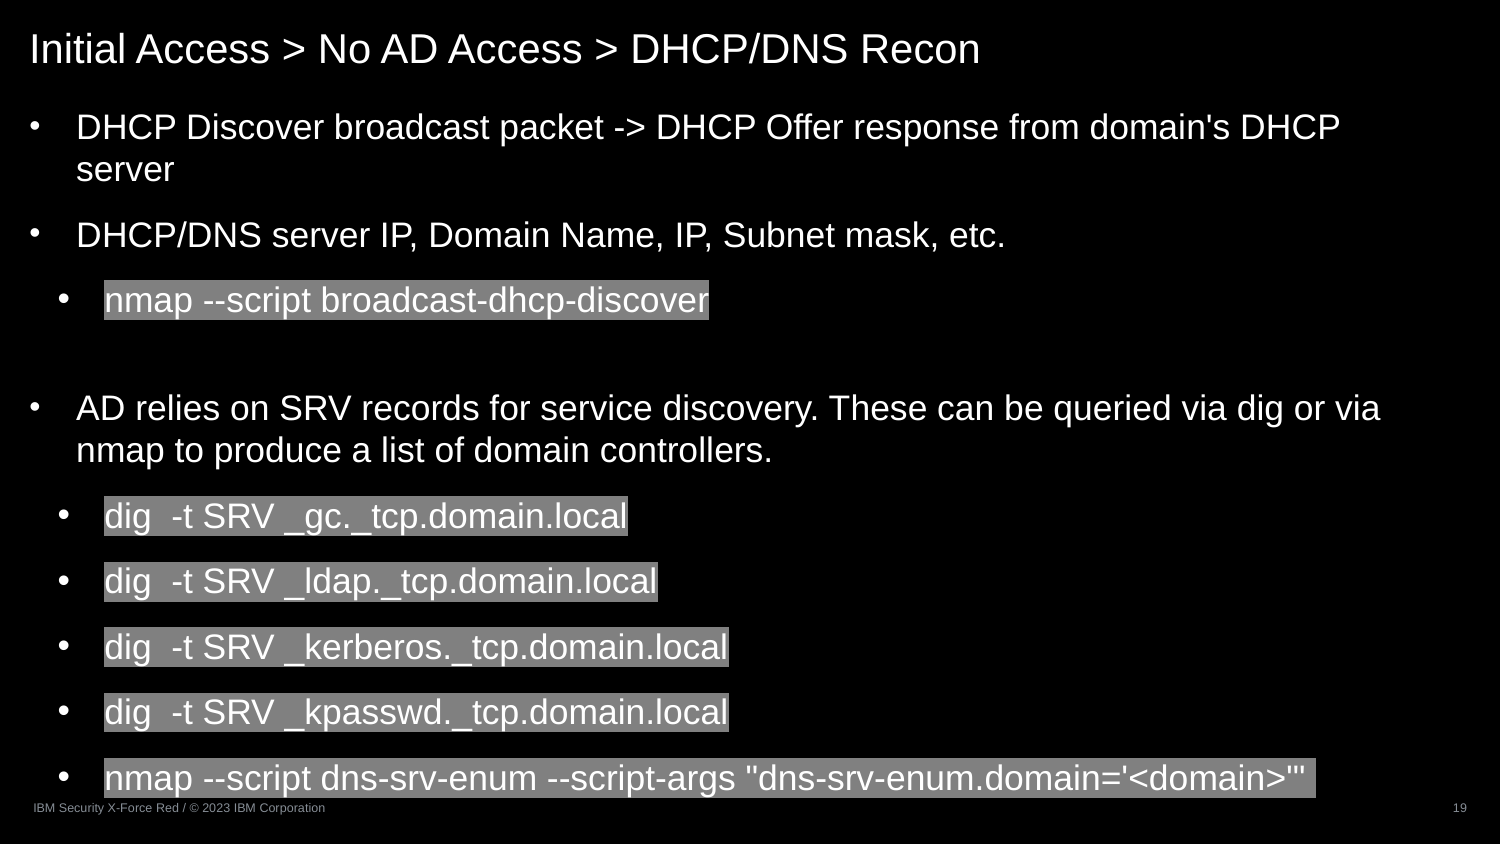

# Initial Access > No AD Access > DHCP/DNS Recon
DHCP Discover broadcast packet -> DHCP Offer response from domain's DHCP server
DHCP/DNS server IP, Domain Name, IP, Subnet mask, etc.
nmap --script broadcast-dhcp-discover
AD relies on SRV records for service discovery. These can be queried via dig or via nmap to produce a list of domain controllers.
dig  -t SRV _gc._tcp.domain.local
dig  -t SRV _ldap._tcp.domain.local
dig  -t SRV _kerberos._tcp.domain.local
dig  -t SRV _kpasswd._tcp.domain.local
nmap --script dns-srv-enum --script-args "dns-srv-enum.domain='<domain>'"
IBM Security X-Force Red / © 2023 IBM Corporation
19